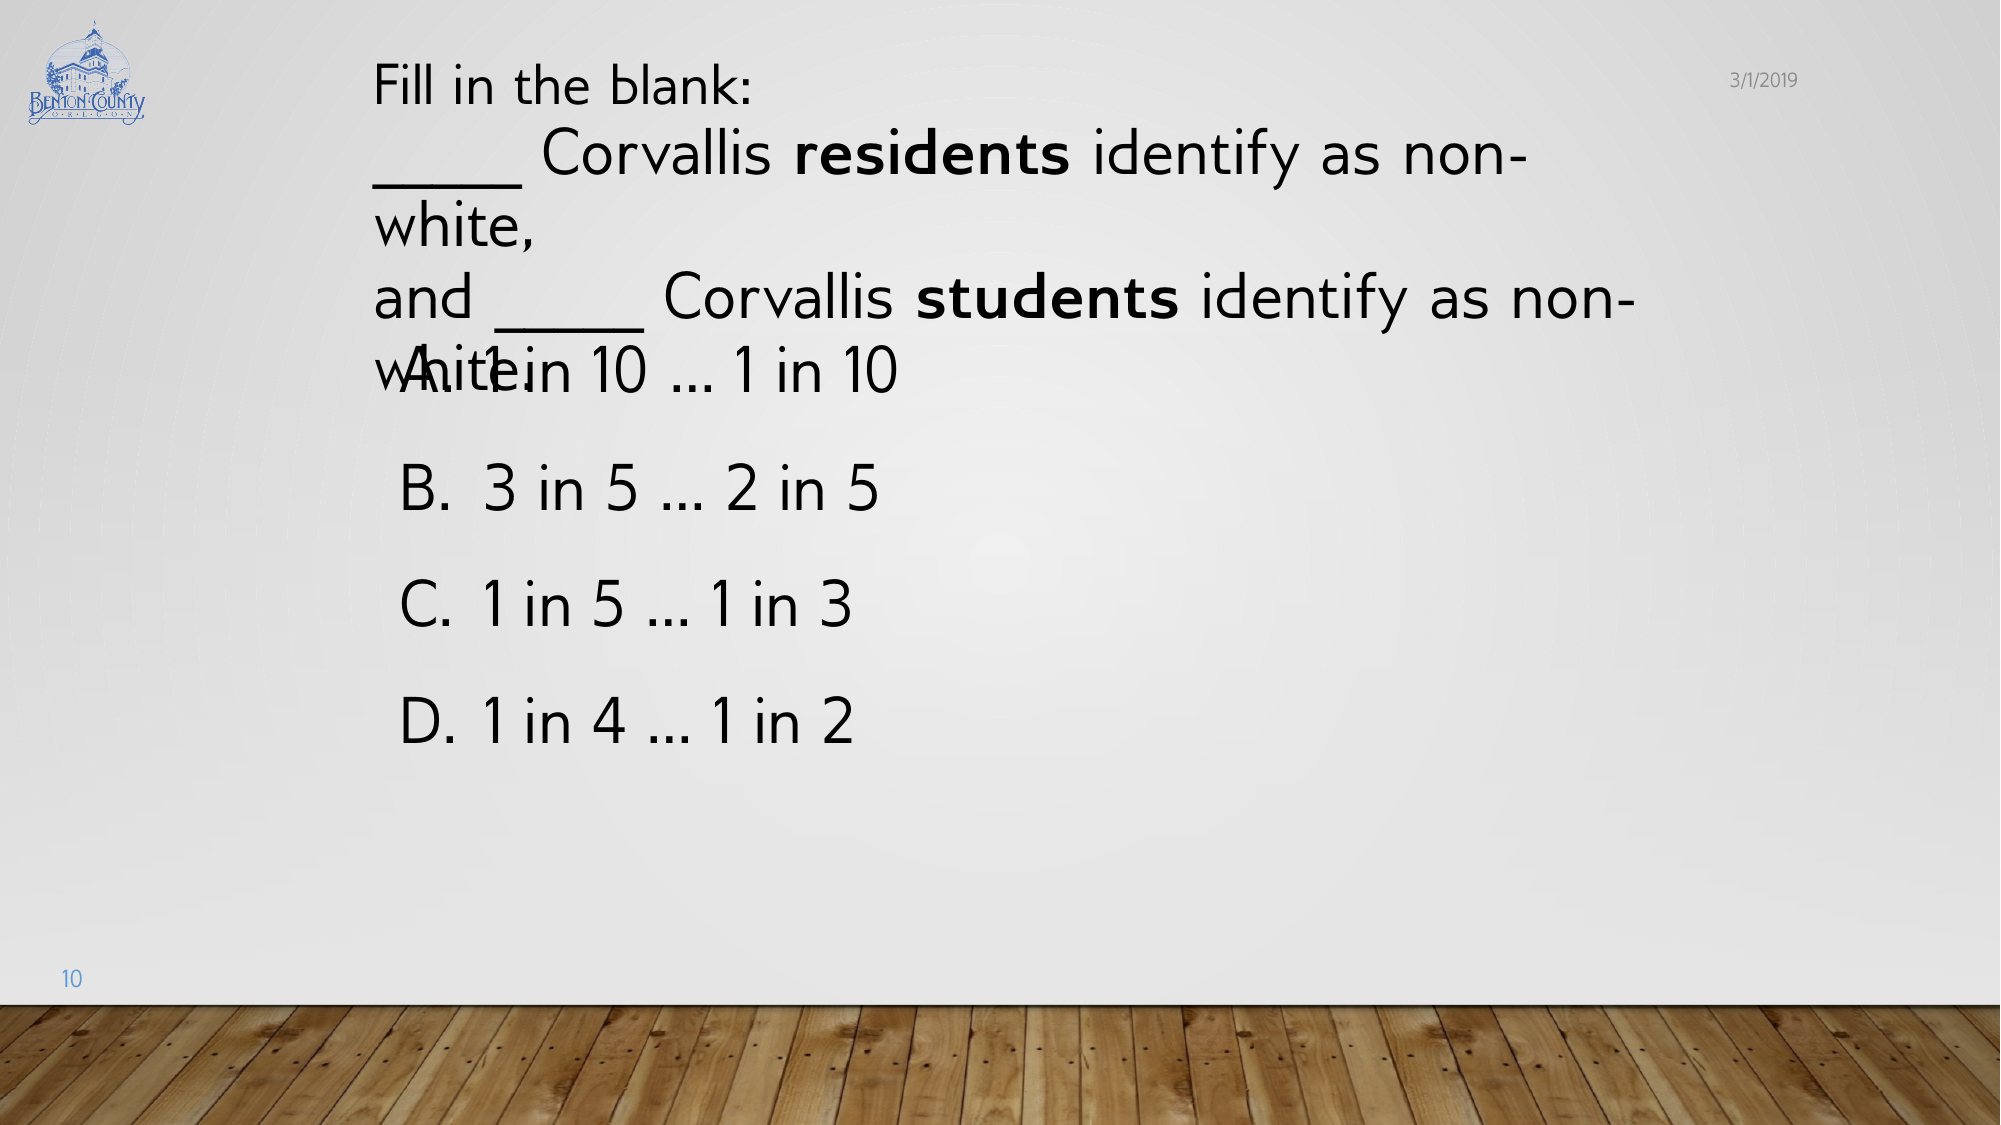

# Fill in the blank: _____ Corvallis residents identify as non-white, and _____ Corvallis students identify as non-white.
3/1/2019
1 in 10 … 1 in 10
3 in 5 … 2 in 5
1 in 5 … 1 in 3
1 in 4 … 1 in 2
10